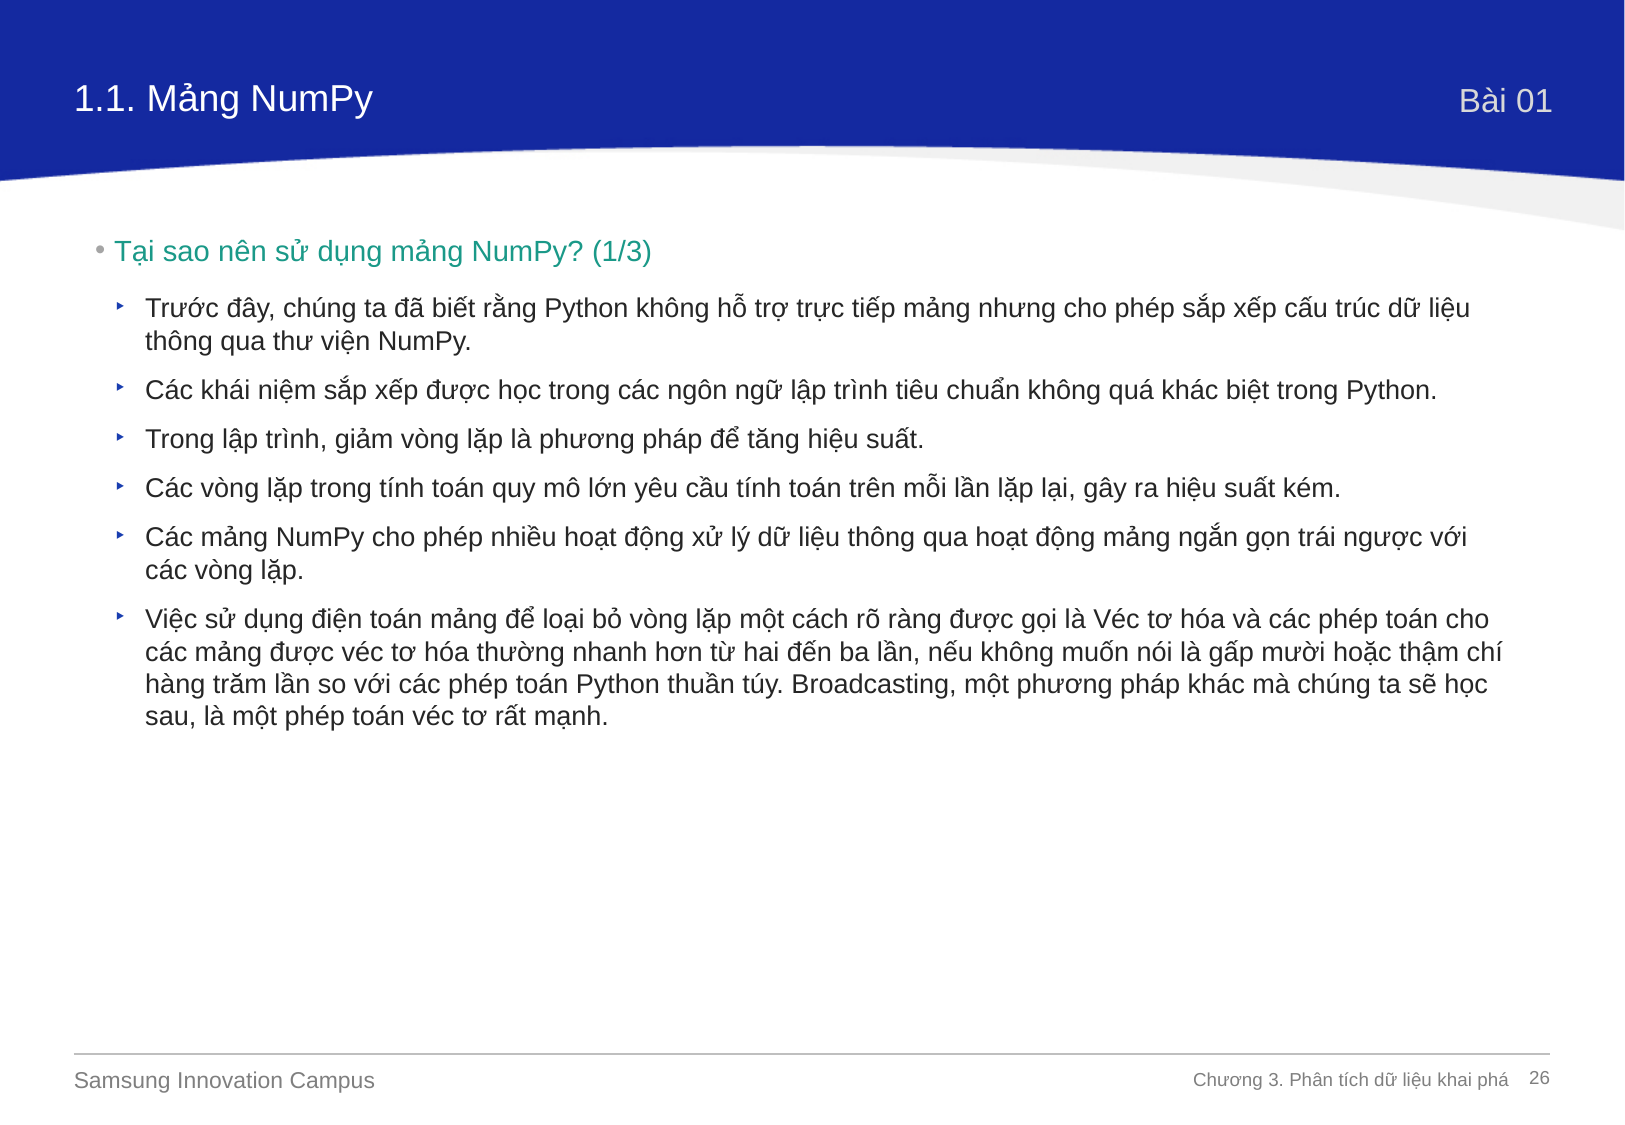

1.1. Mảng NumPy
Bài 01
Tại sao nên sử dụng mảng NumPy? (1/3)
Trước đây, chúng ta đã biết rằng Python không hỗ trợ trực tiếp mảng nhưng cho phép sắp xếp cấu trúc dữ liệu thông qua thư viện NumPy.
Các khái niệm sắp xếp được học trong các ngôn ngữ lập trình tiêu chuẩn không quá khác biệt trong Python.
Trong lập trình, giảm vòng lặp là phương pháp để tăng hiệu suất.
Các vòng lặp trong tính toán quy mô lớn yêu cầu tính toán trên mỗi lần lặp lại, gây ra hiệu suất kém.
Các mảng NumPy cho phép nhiều hoạt động xử lý dữ liệu thông qua hoạt động mảng ngắn gọn trái ngược với các vòng lặp.
Việc sử dụng điện toán mảng để loại bỏ vòng lặp một cách rõ ràng được gọi là Véc tơ hóa và các phép toán cho các mảng được véc tơ hóa thường nhanh hơn từ hai đến ba lần, nếu không muốn nói là gấp mười hoặc thậm chí hàng trăm lần so với các phép toán Python thuần túy. Broadcasting, một phương pháp khác mà chúng ta sẽ học sau, là một phép toán véc tơ rất mạnh.